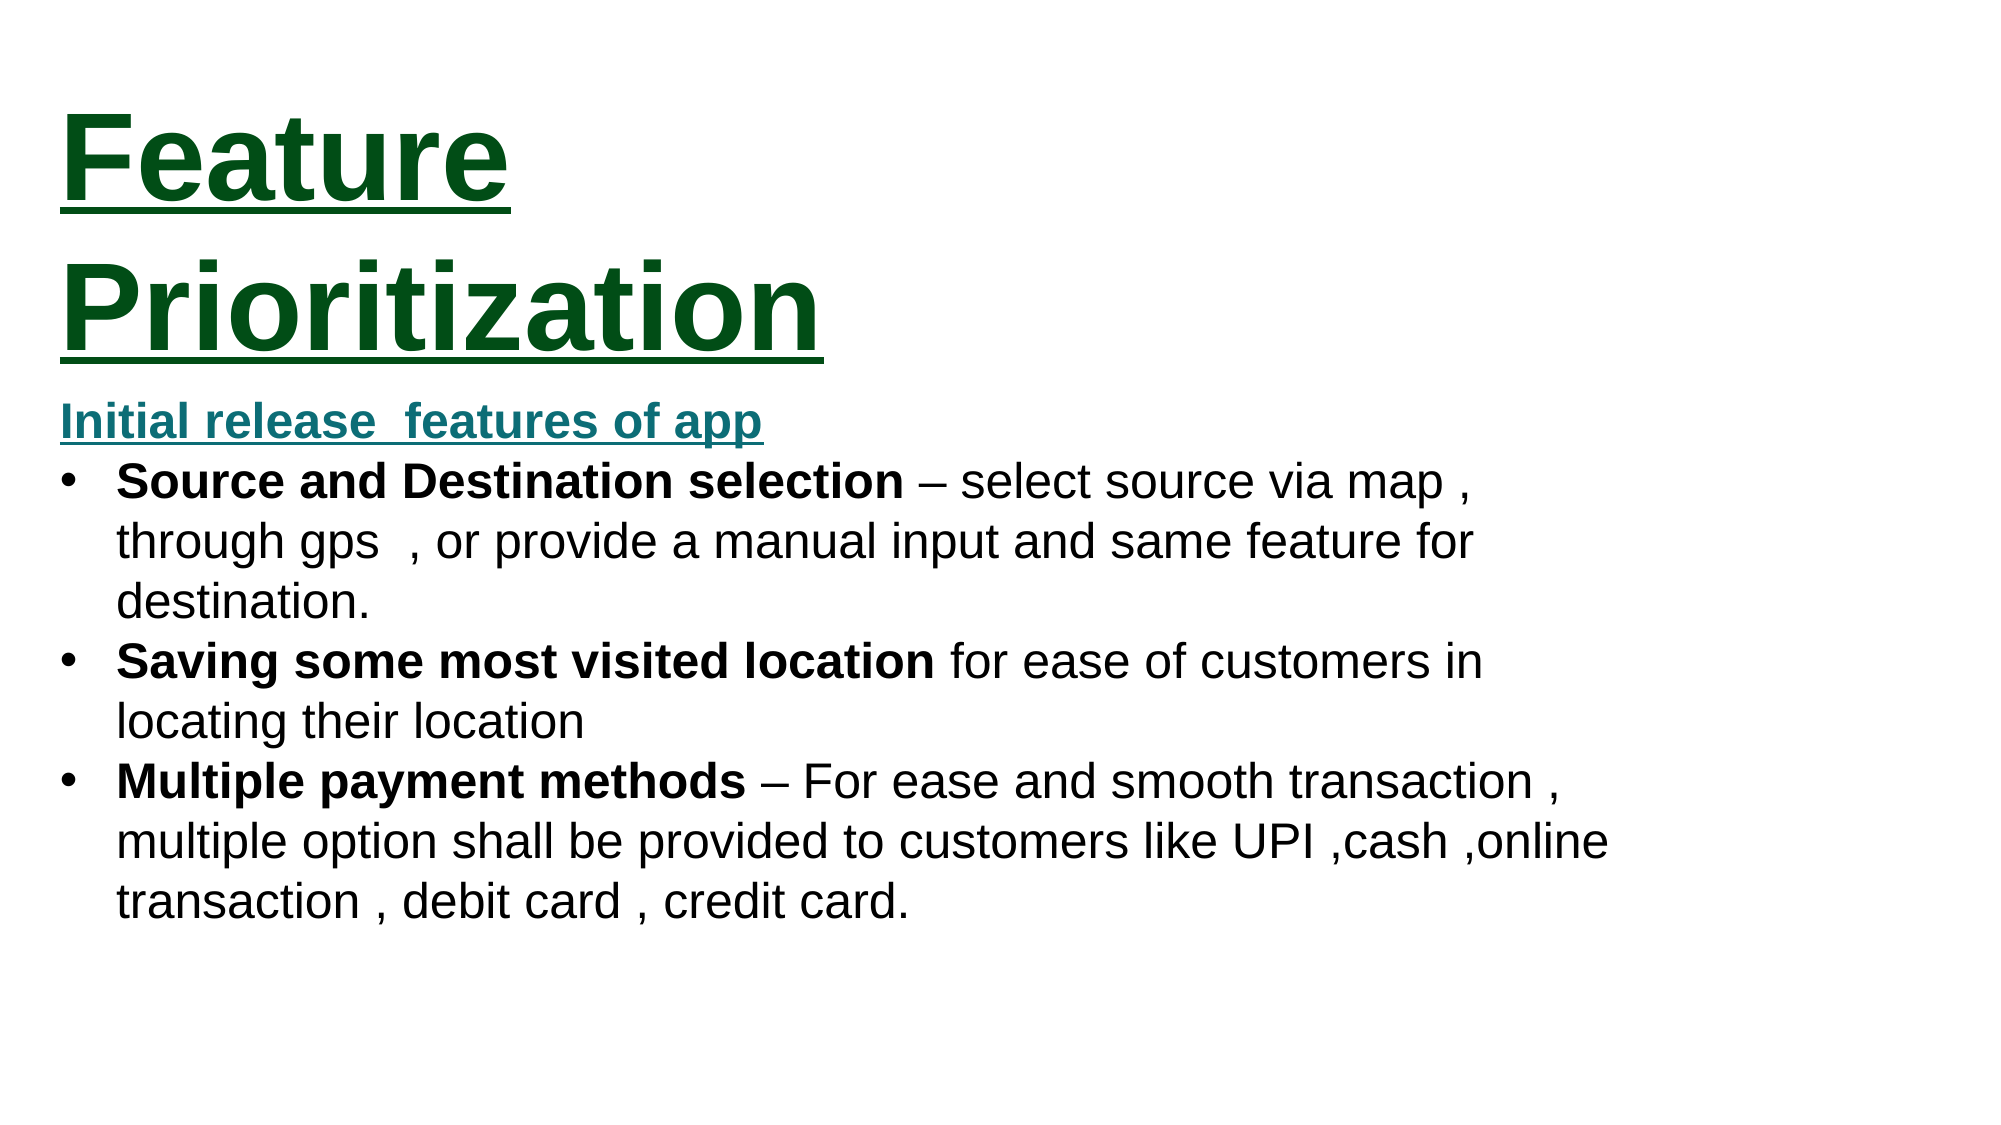

Feature Prioritization
Initial release  features of app
Source and Destination selection – select source via map , through gps  , or provide a manual input and same feature for destination.
Saving some most visited location for ease of customers in locating their location
Multiple payment methods – For ease and smooth transaction , multiple option shall be provided to customers like UPI ,cash ,online transaction , debit card , credit card.